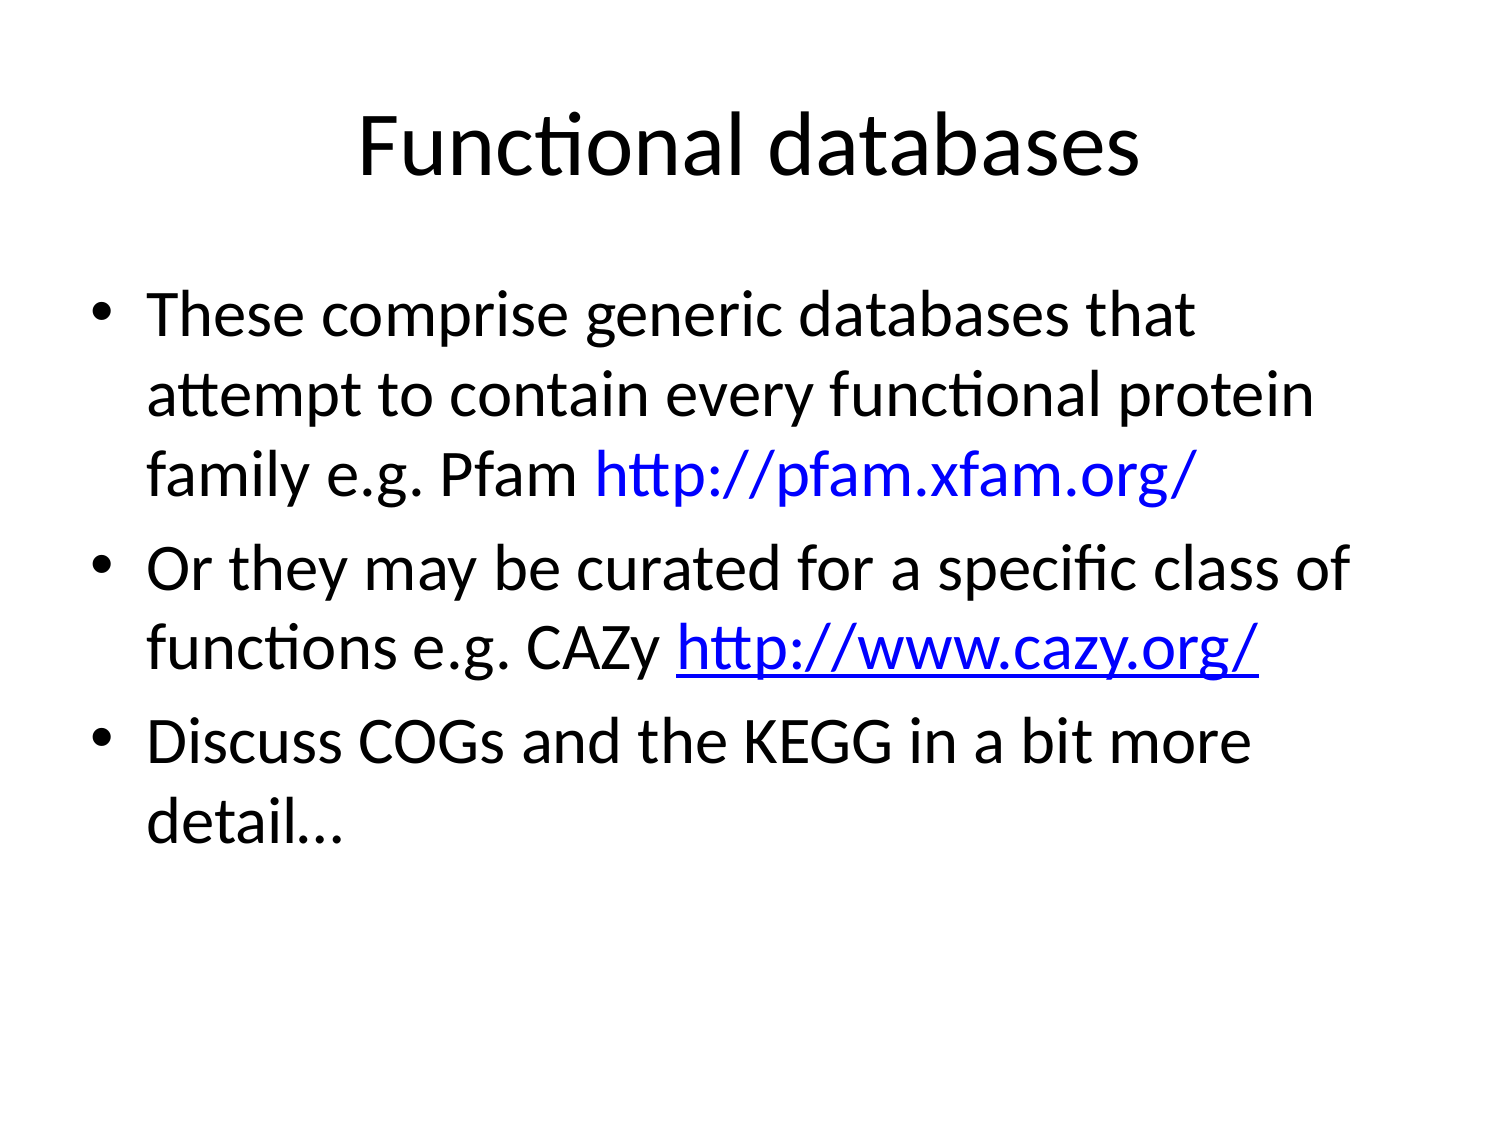

# Functional databases
These comprise generic databases that attempt to contain every functional protein family e.g. Pfam http://pfam.xfam.org/
Or they may be curated for a specific class of functions e.g. CAZy http://www.cazy.org/
Discuss COGs and the KEGG in a bit more detail…